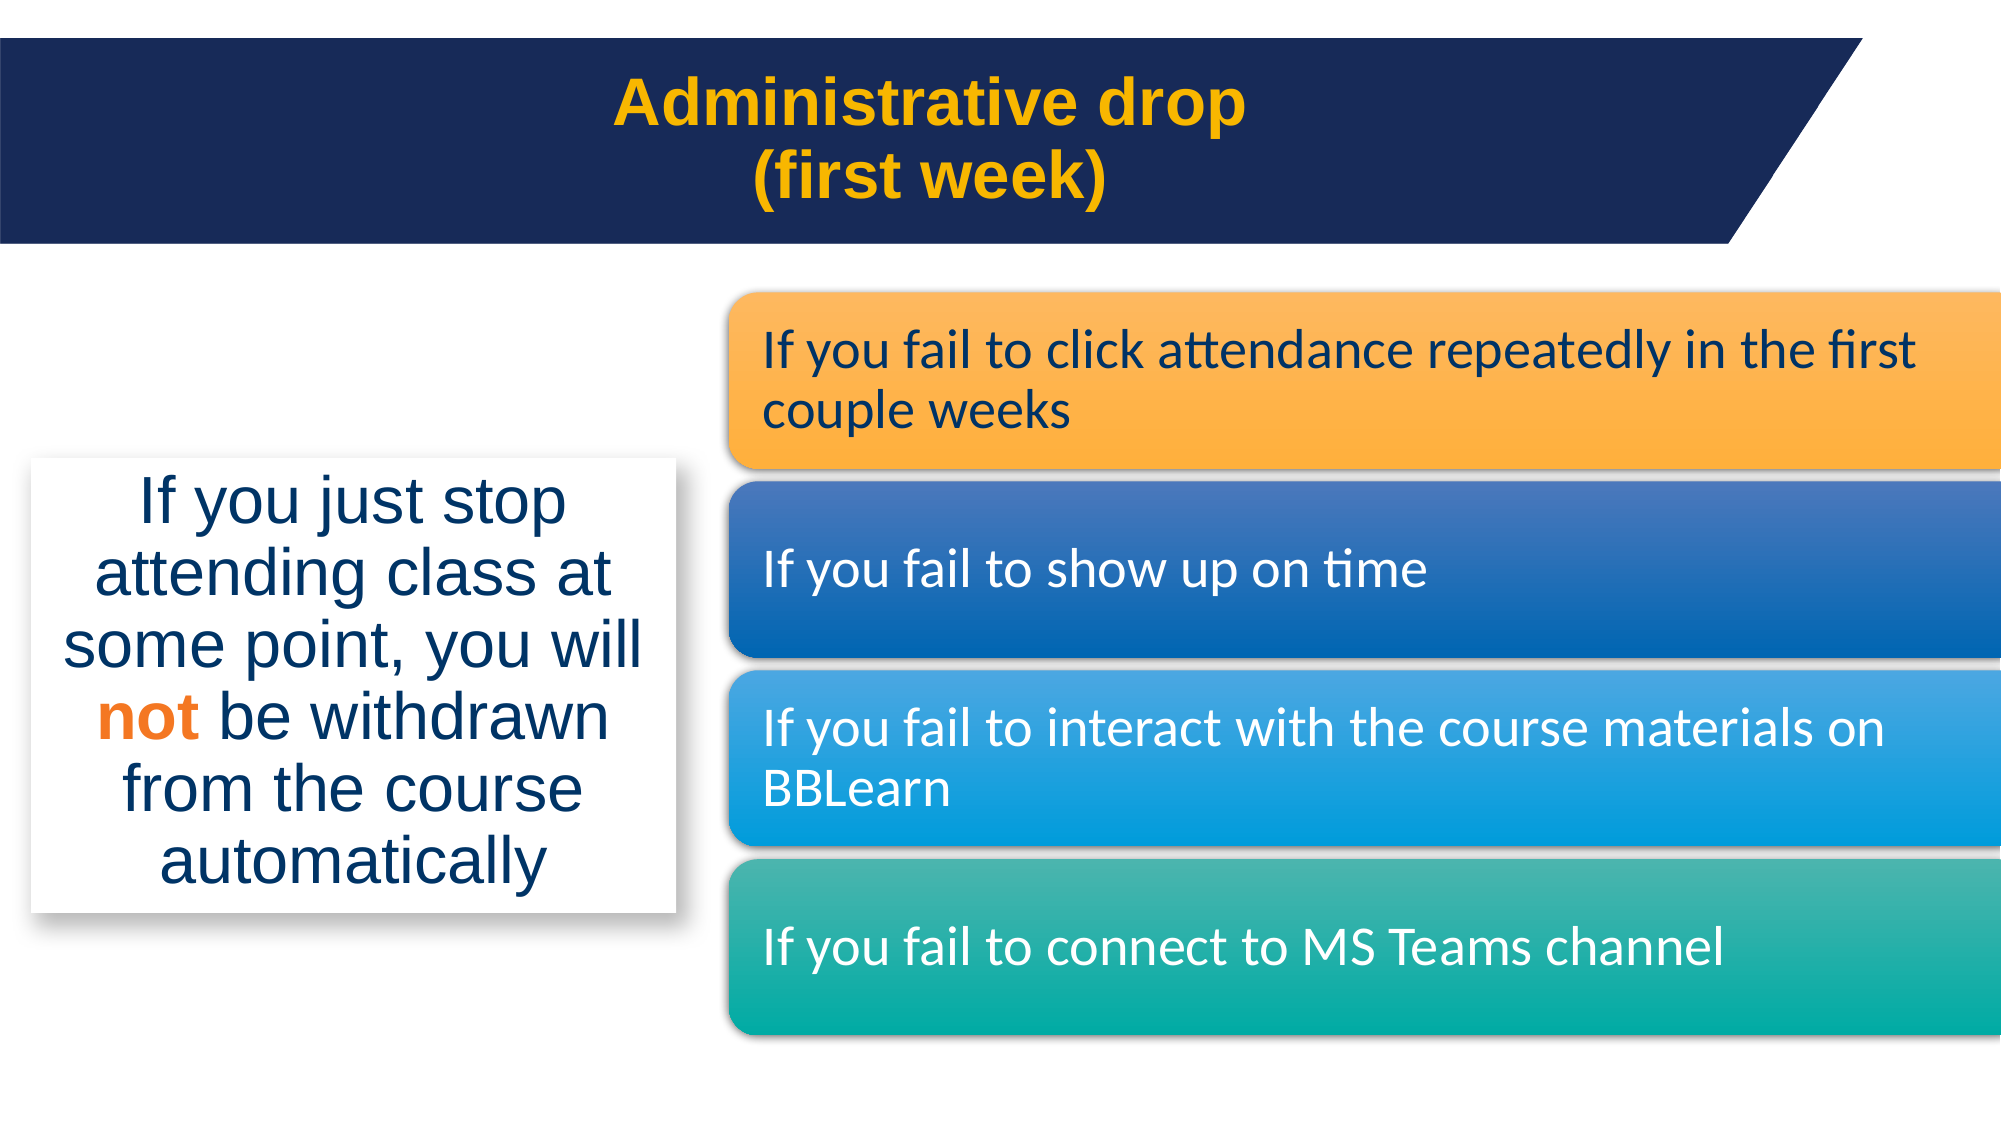

# Administrative drop (first week)
If you fail to click attendance repeatedly in the first couple weeks
If you fail to show up on time
If you fail to interact with the course materials on BBLearn
If you fail to connect to MS Teams channel
If you just stop attending class at some point, you will not be withdrawn from the course automatically